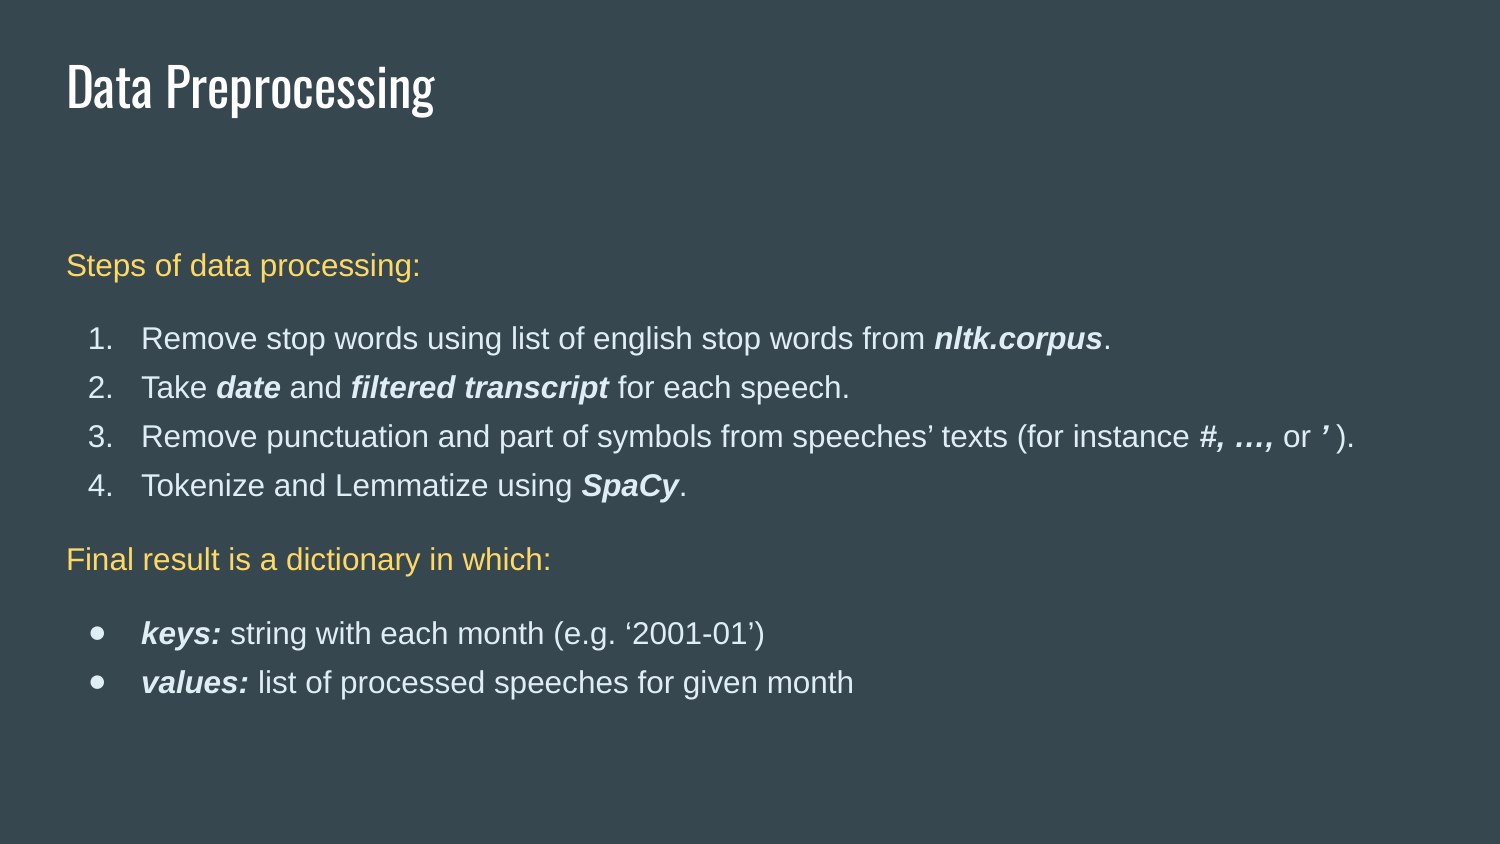

# Data Preprocessing
Steps of data processing:
Remove stop words using list of english stop words from nltk.corpus.
Take date and filtered transcript for each speech.
Remove punctuation and part of symbols from speeches’ texts (for instance #, …, or ’ ).
Tokenize and Lemmatize using SpaCy.
Final result is a dictionary in which:
keys: string with each month (e.g. ‘2001-01’)
values: list of processed speeches for given month